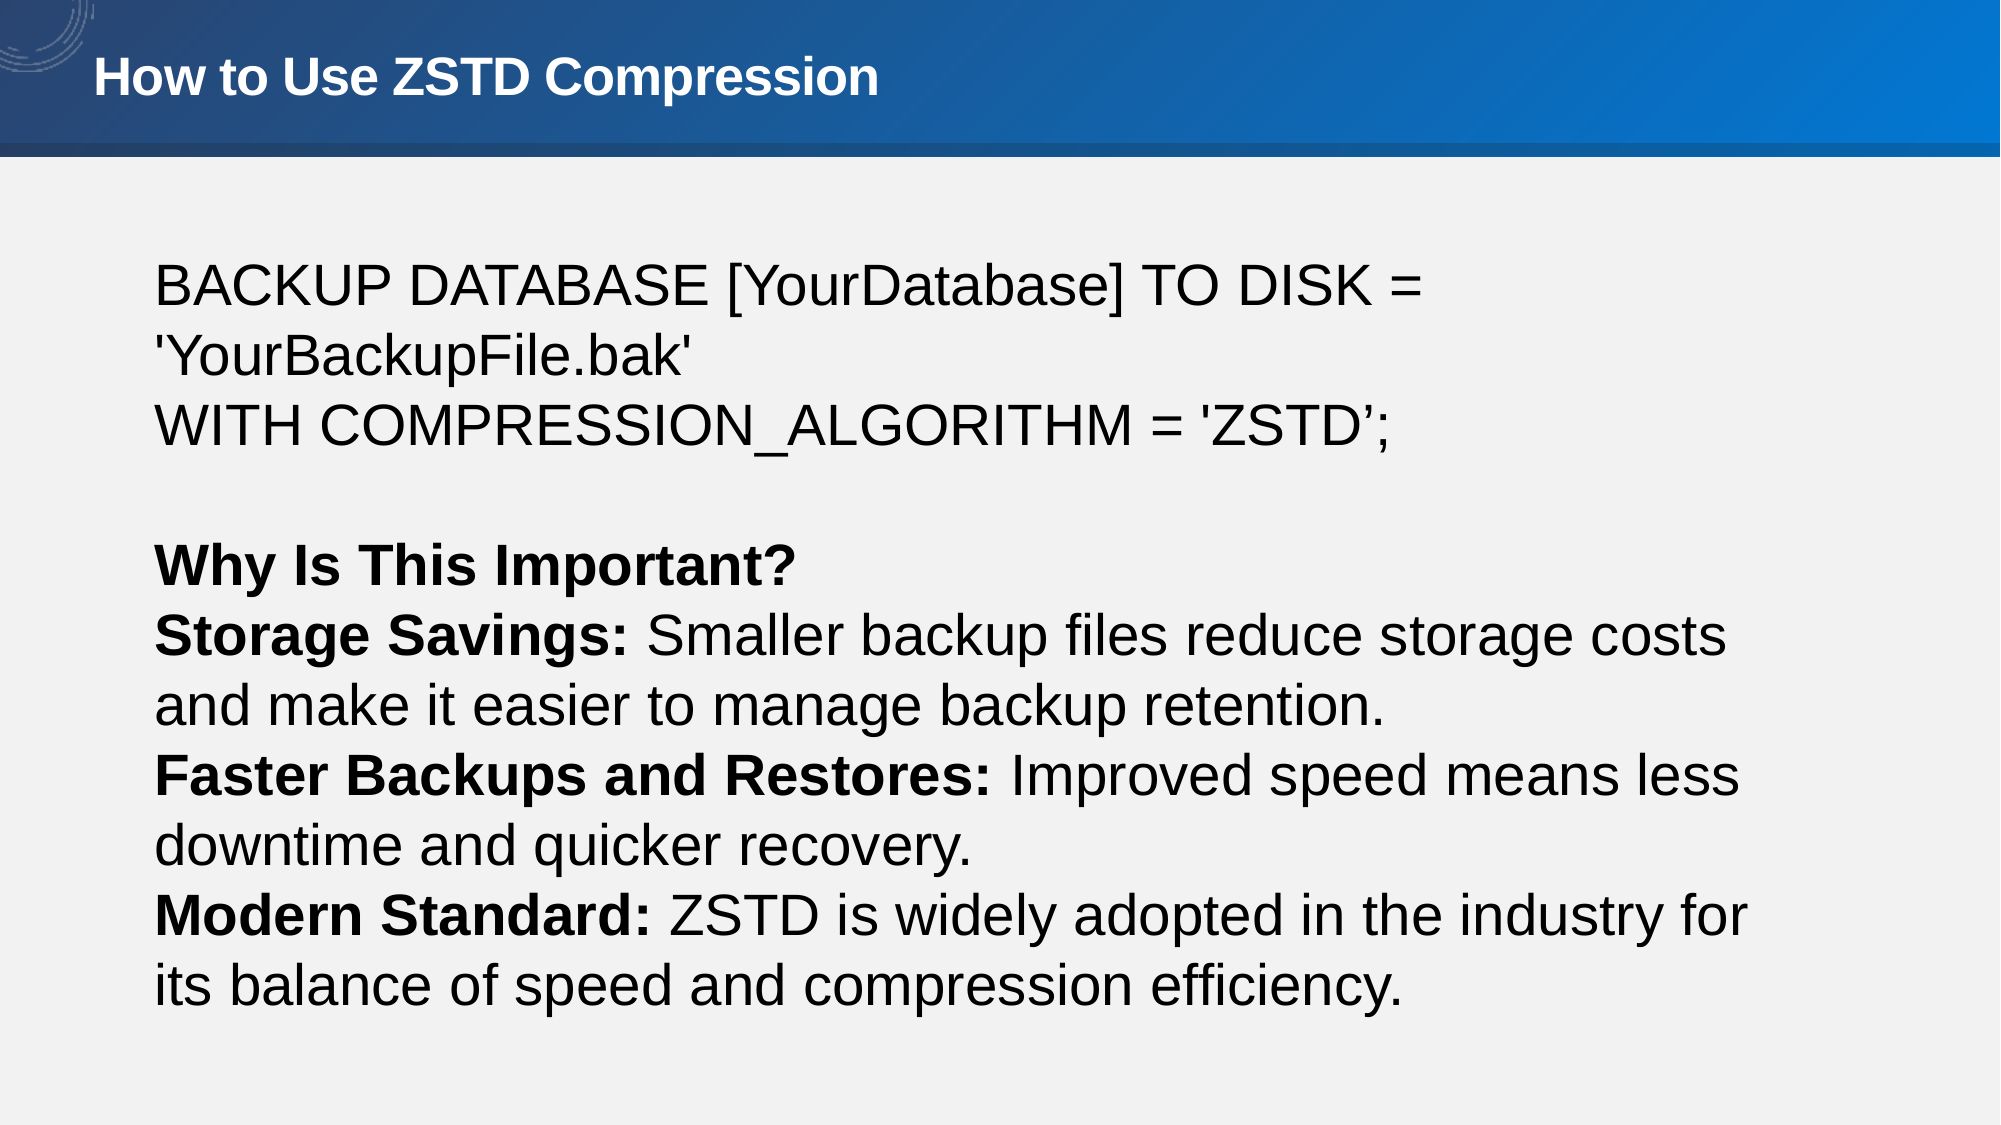

# How to Use ZSTD Compression
BACKUP DATABASE [YourDatabase] TO DISK = 'YourBackupFile.bak'
WITH COMPRESSION_ALGORITHM = 'ZSTD’;

Why Is This Important?
Storage Savings: Smaller backup files reduce storage costs and make it easier to manage backup retention.
Faster Backups and Restores: Improved speed means less downtime and quicker recovery.
Modern Standard: ZSTD is widely adopted in the industry for its balance of speed and compression efficiency.